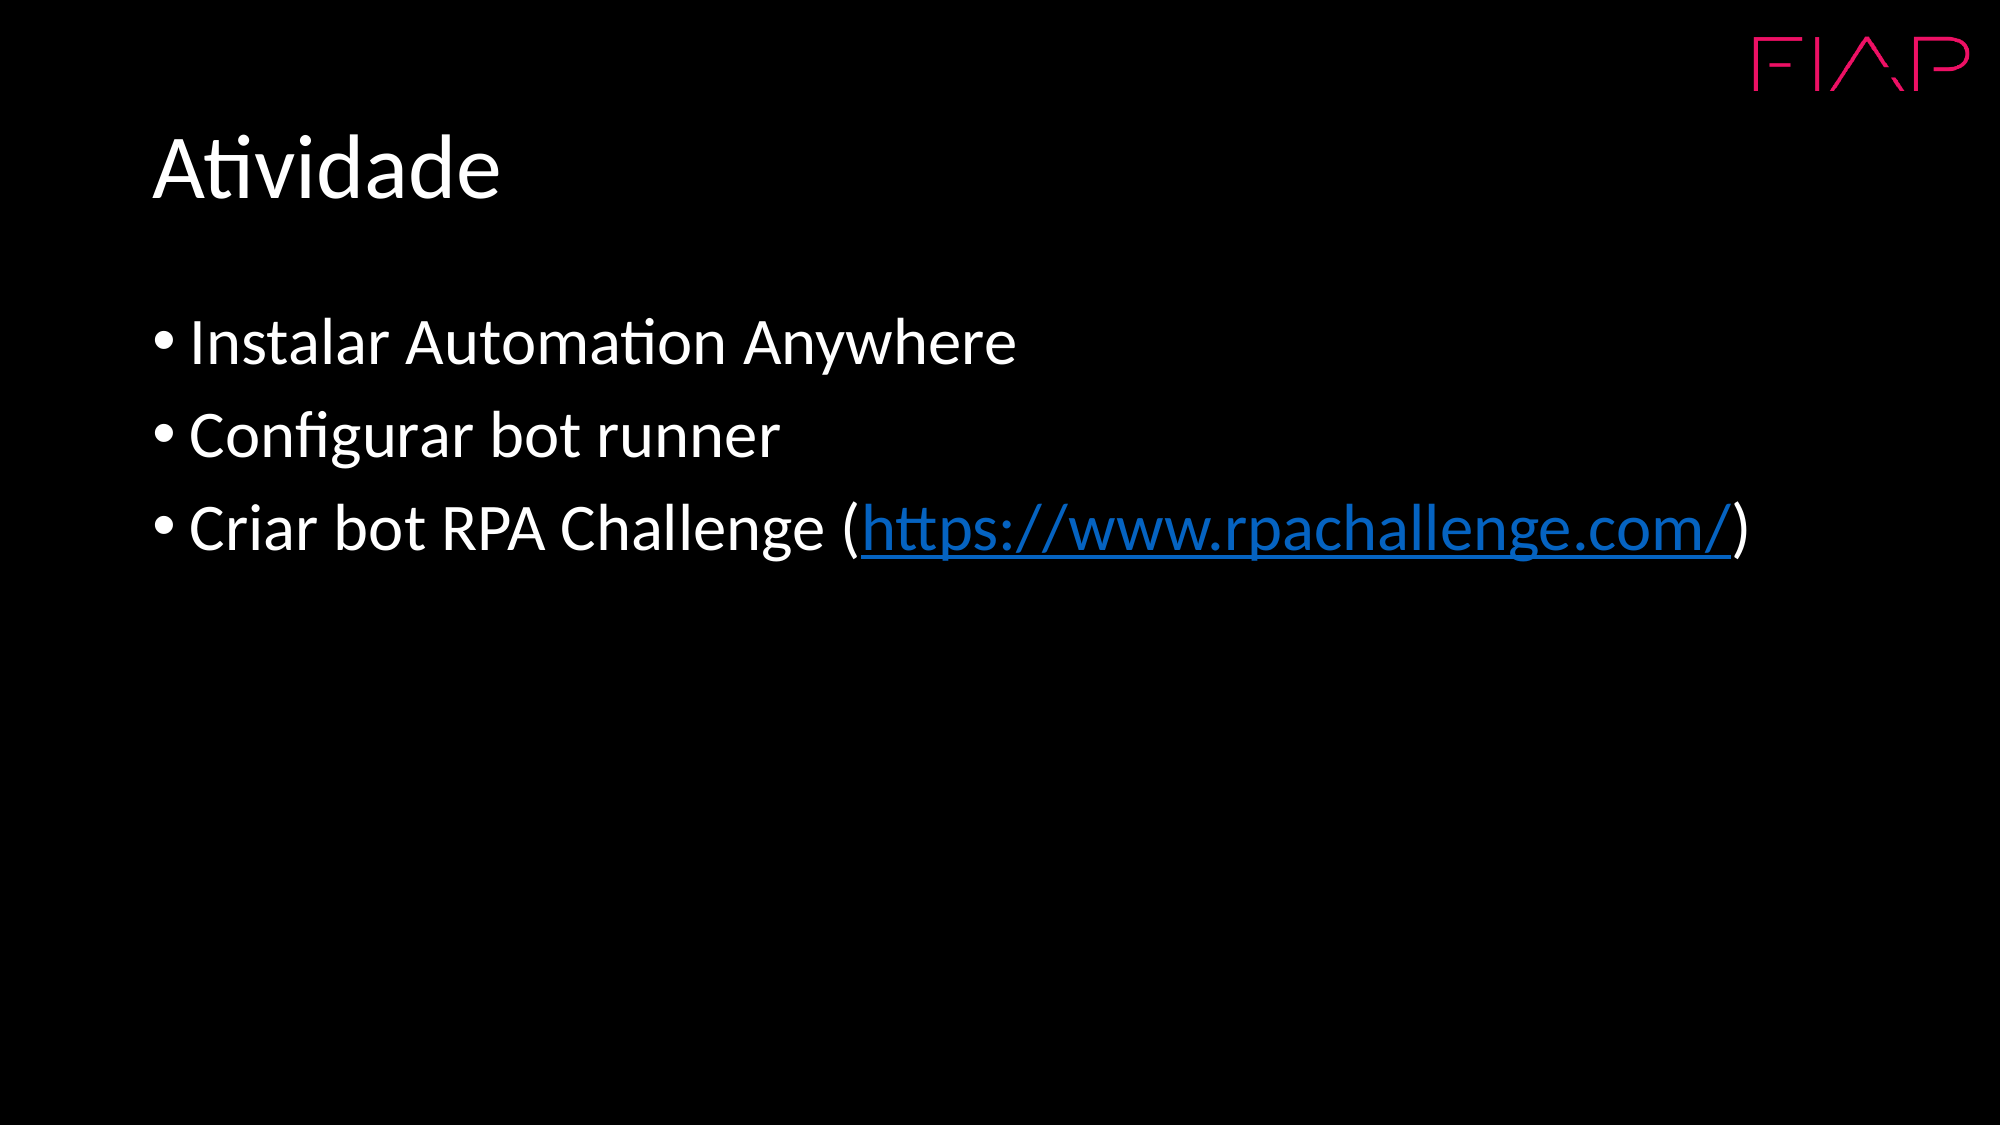

# Atividade
Instalar Automation Anywhere
Configurar bot runner
Criar bot RPA Challenge (https://www.rpachallenge.com/)